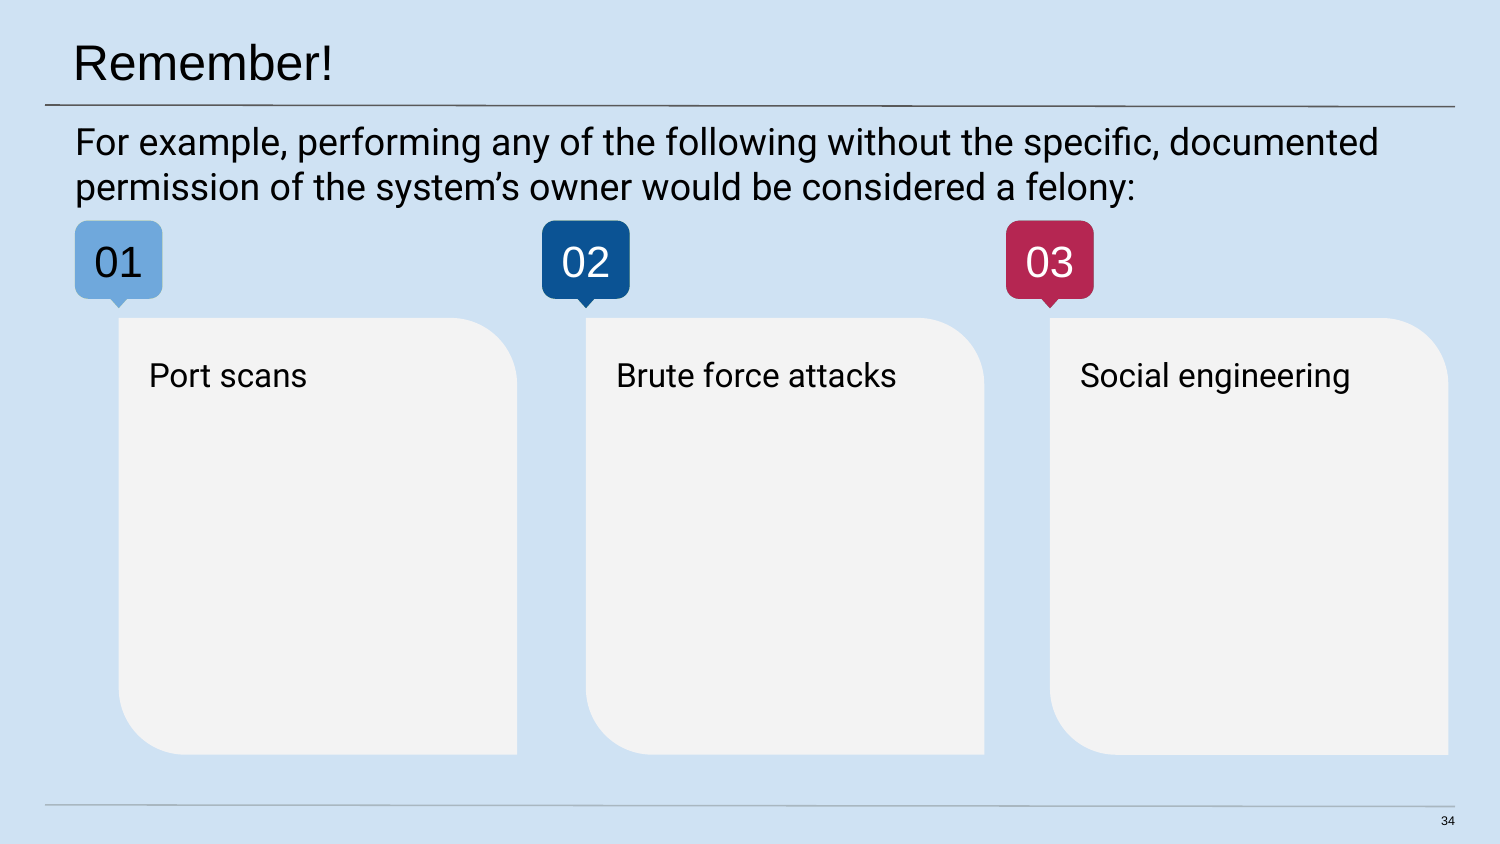

# Remember!
For example, performing any of the following without the specific, documented permission of the system’s owner would be considered a felony:
01

02

03

Port scans
Brute force attacks
Social engineering
34